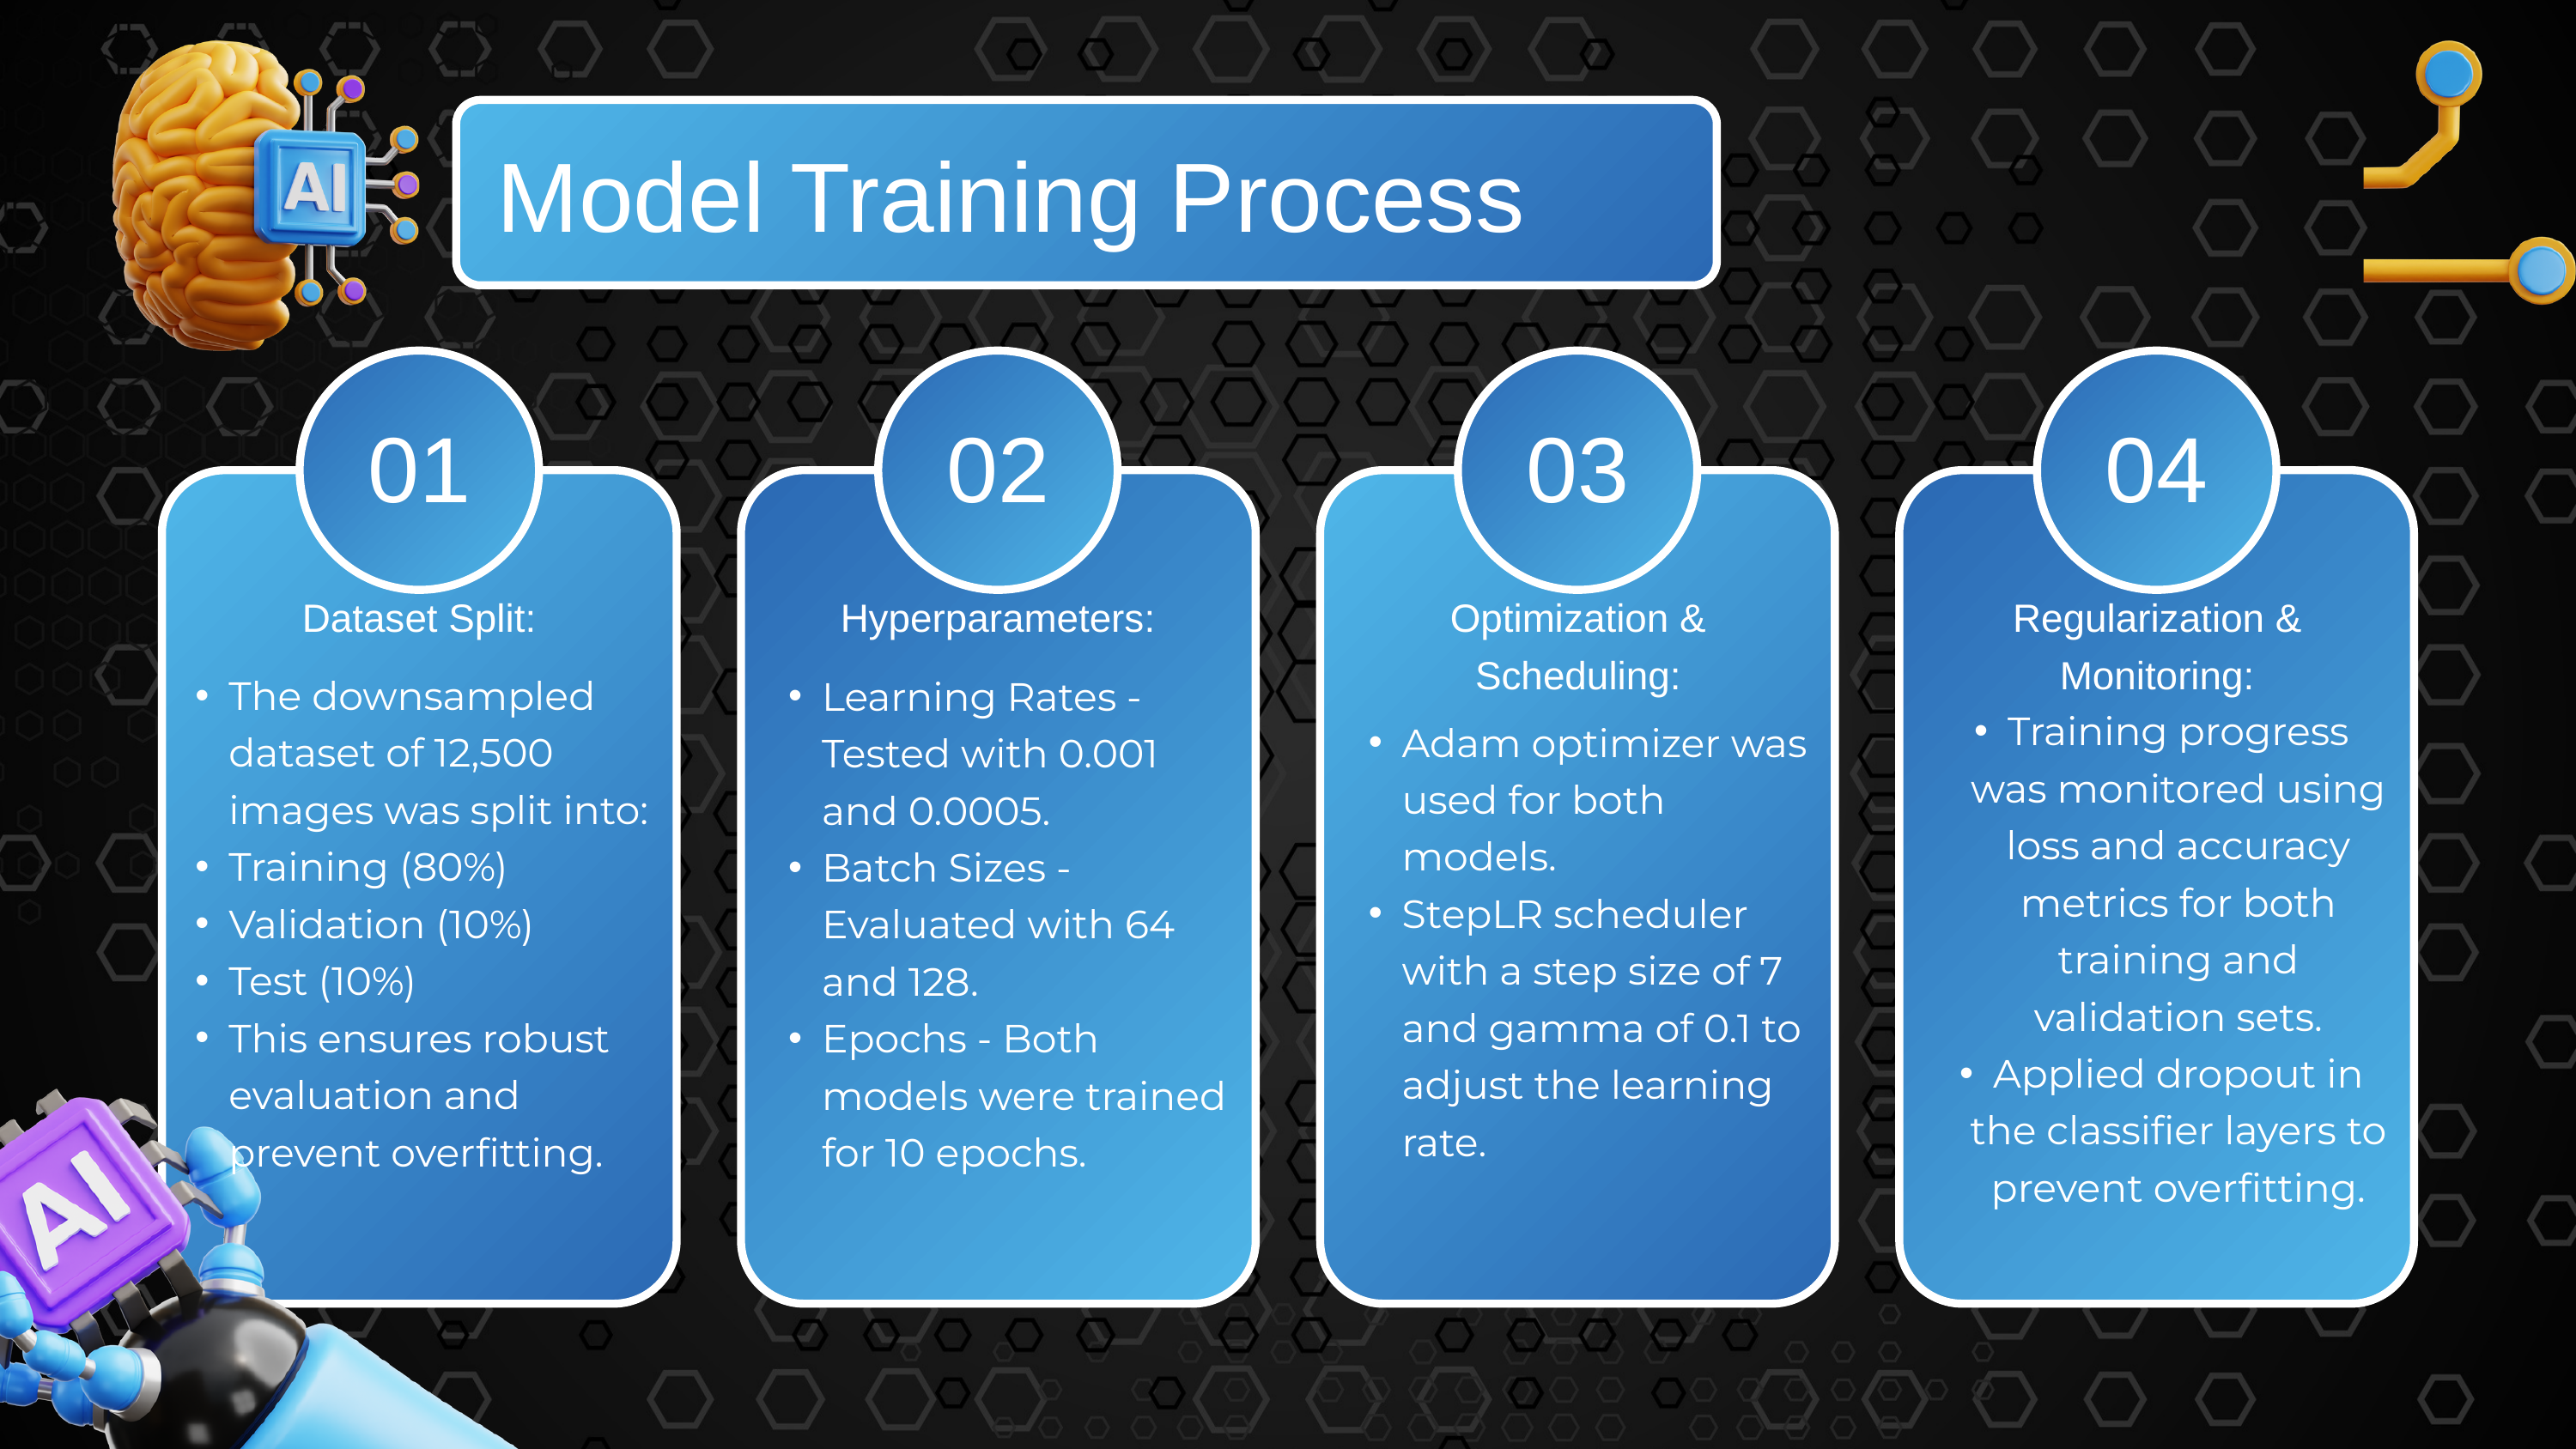

Model Training Process

01

02

03

04

Dataset Split:
Hyperparameters:
Optimization & Scheduling:
Regularization & Monitoring:
The downsampled dataset of 12,500 images was split into:
Training (80%)
Validation (10%)
Test (10%)
This ensures robust evaluation and prevent overfitting.
Learning Rates -  Tested with 0.001 and 0.0005.
Batch Sizes - Evaluated with 64 and 128.
Epochs - Both models were trained for 10 epochs.

Training progress was monitored using loss and accuracy metrics for both training and validation sets.
Applied dropout in the classifier layers to prevent overfitting.
Adam optimizer was used for both models.
StepLR scheduler with a step size of 7 and gamma of 0.1 to adjust the learning rate.